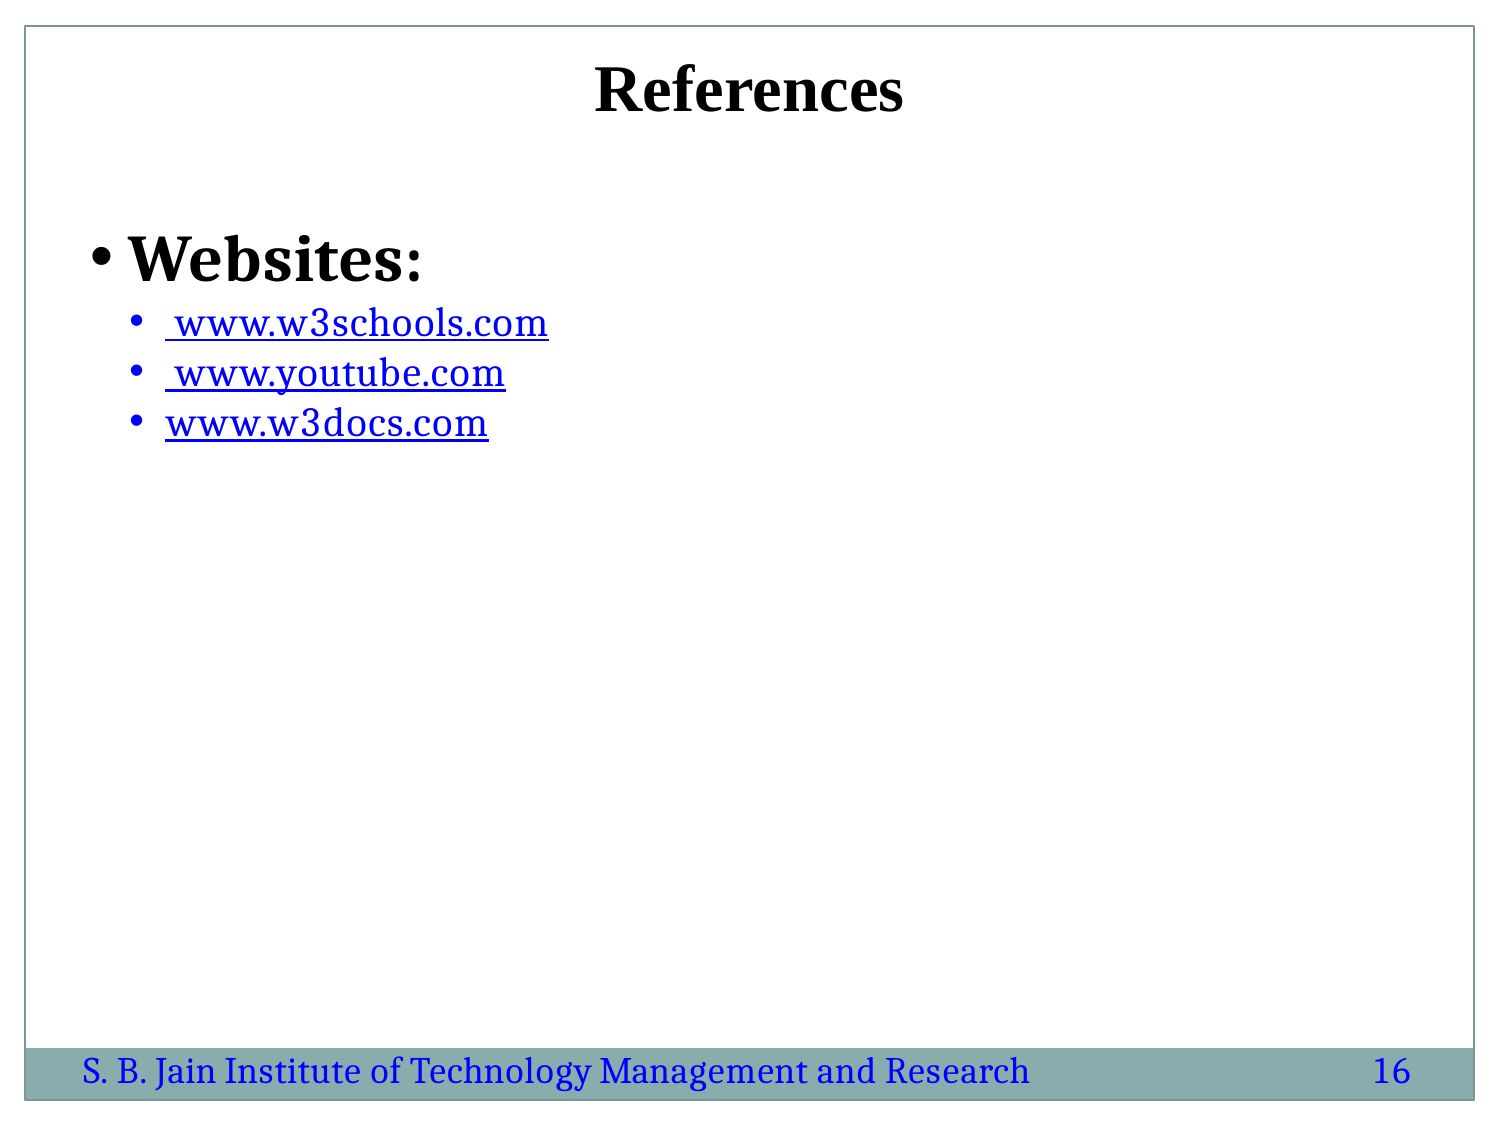

References

 Websites:
 www.w3schools.com
 www.youtube.com
www.w3docs.com
S. B. Jain Institute of Technology Management and Research
16